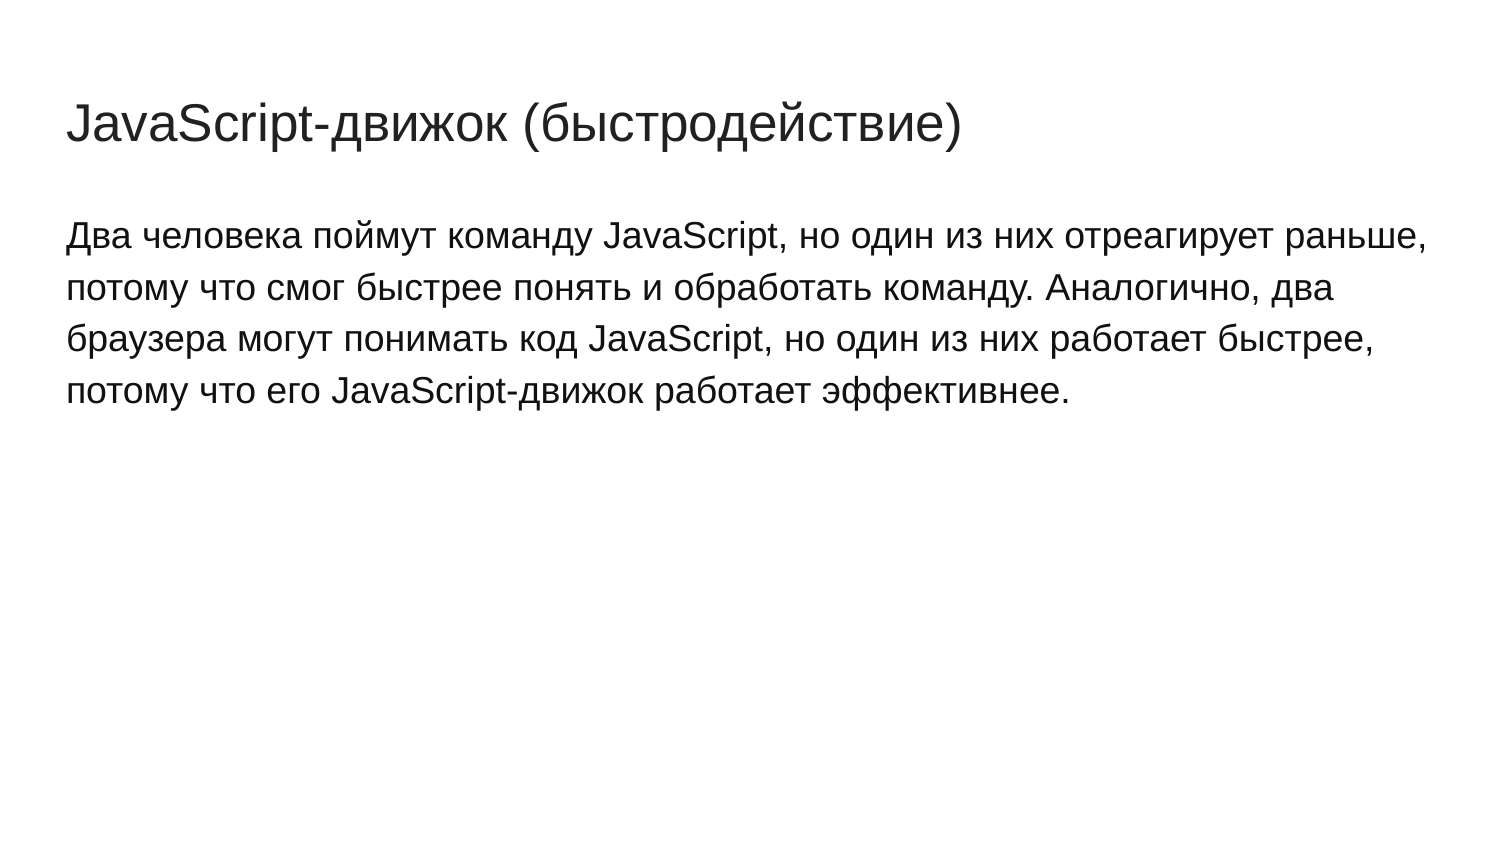

# JavaScript-движок (быстродействие)
Два человека поймут команду JavaScript, но один из них отреагирует раньше, потому что смог быстрее понять и обработать команду. Аналогично, два браузера могут понимать код JavaScript, но один из них работает быстрее, потому что его JavaScript-движок работает эффективнее.